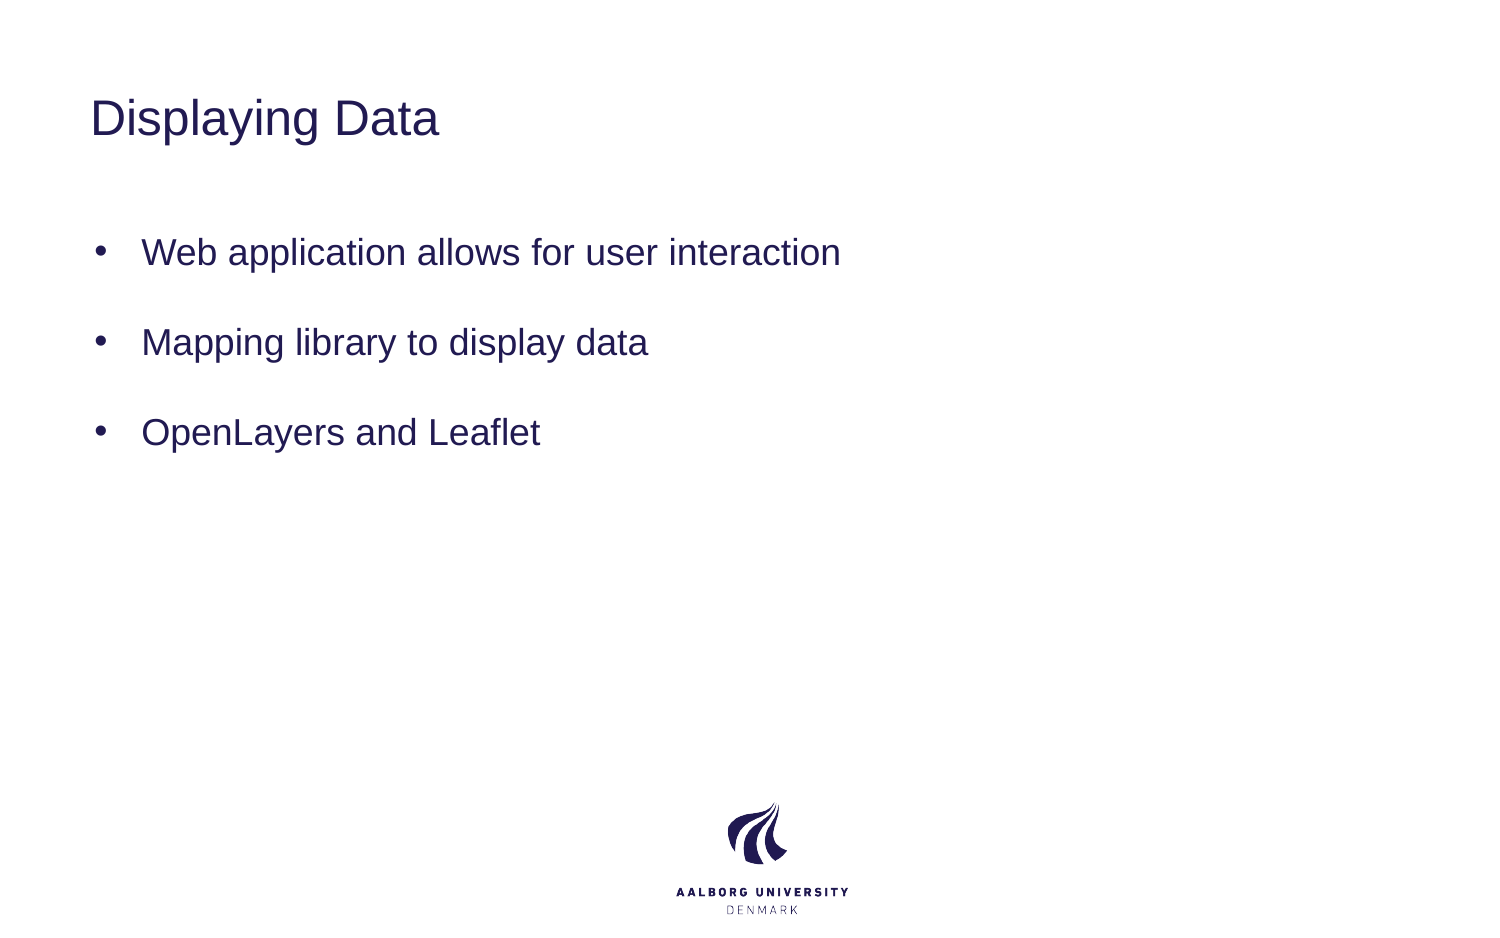

# Displaying Data
Web application allows for user interaction

Mapping library to display data

OpenLayers and Leaflet